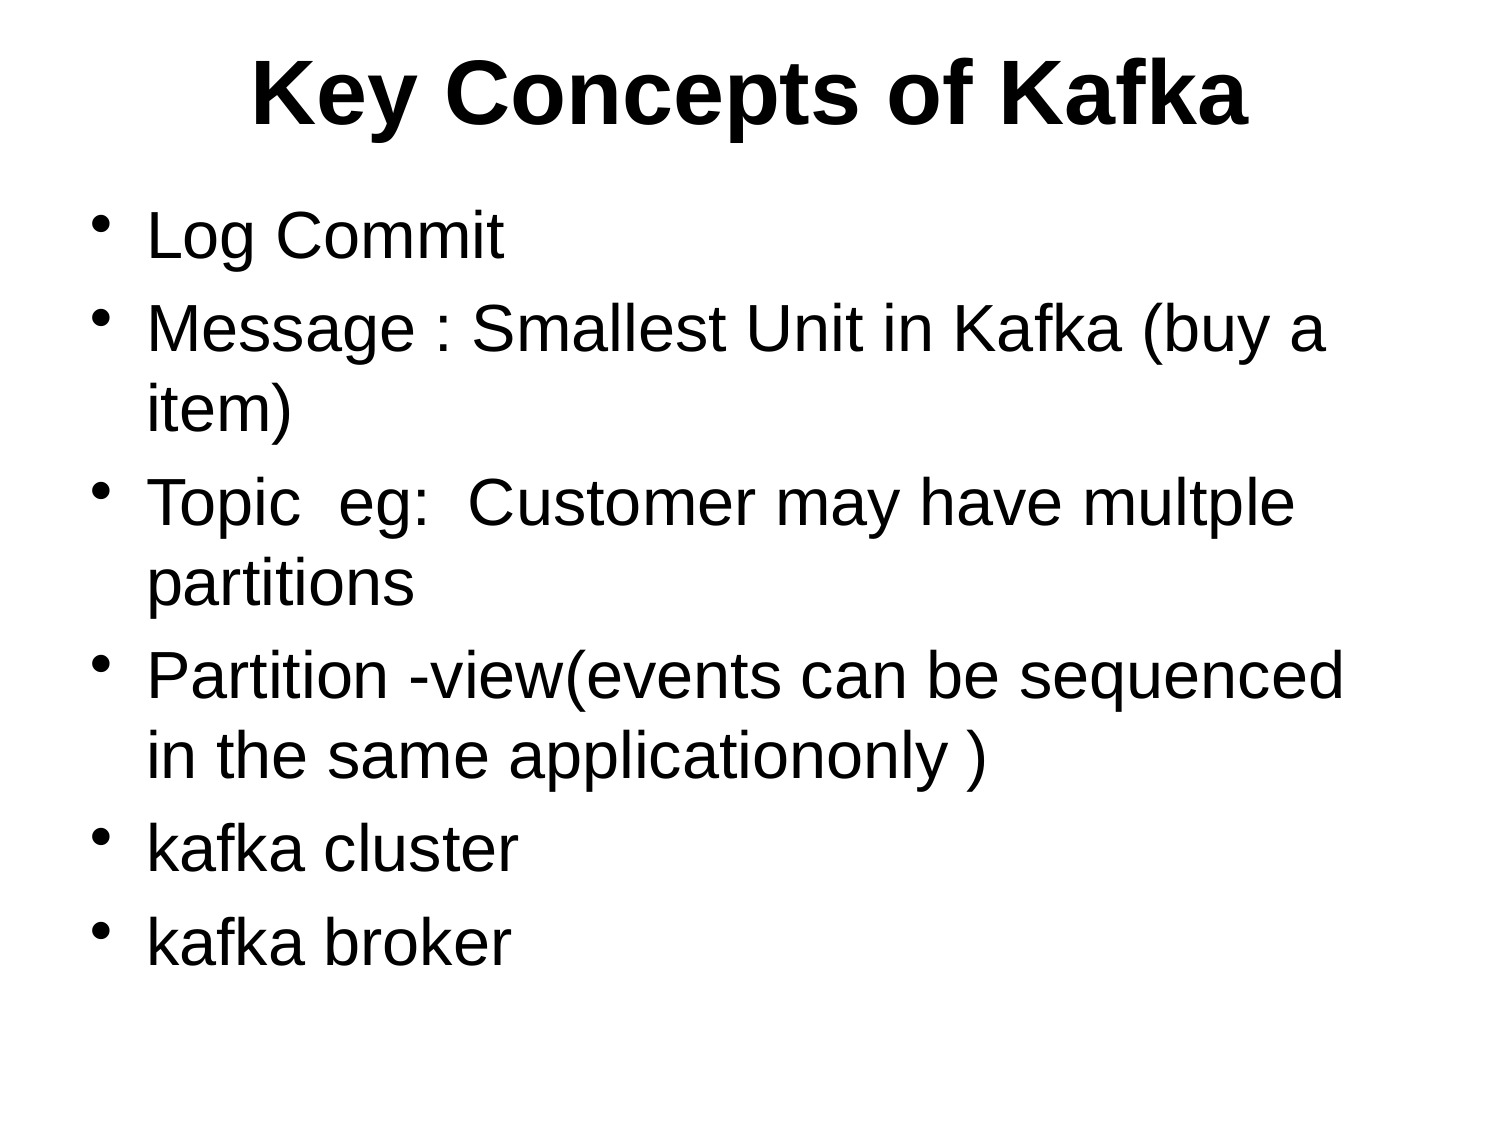

# Key Concepts of Kafka
Log Commit
Message : Smallest Unit in Kafka (buy a item)
Topic  eg:  Customer may have multple partitions
Partition -view(events can be sequenced in the same applicationonly )
kafka cluster
kafka broker